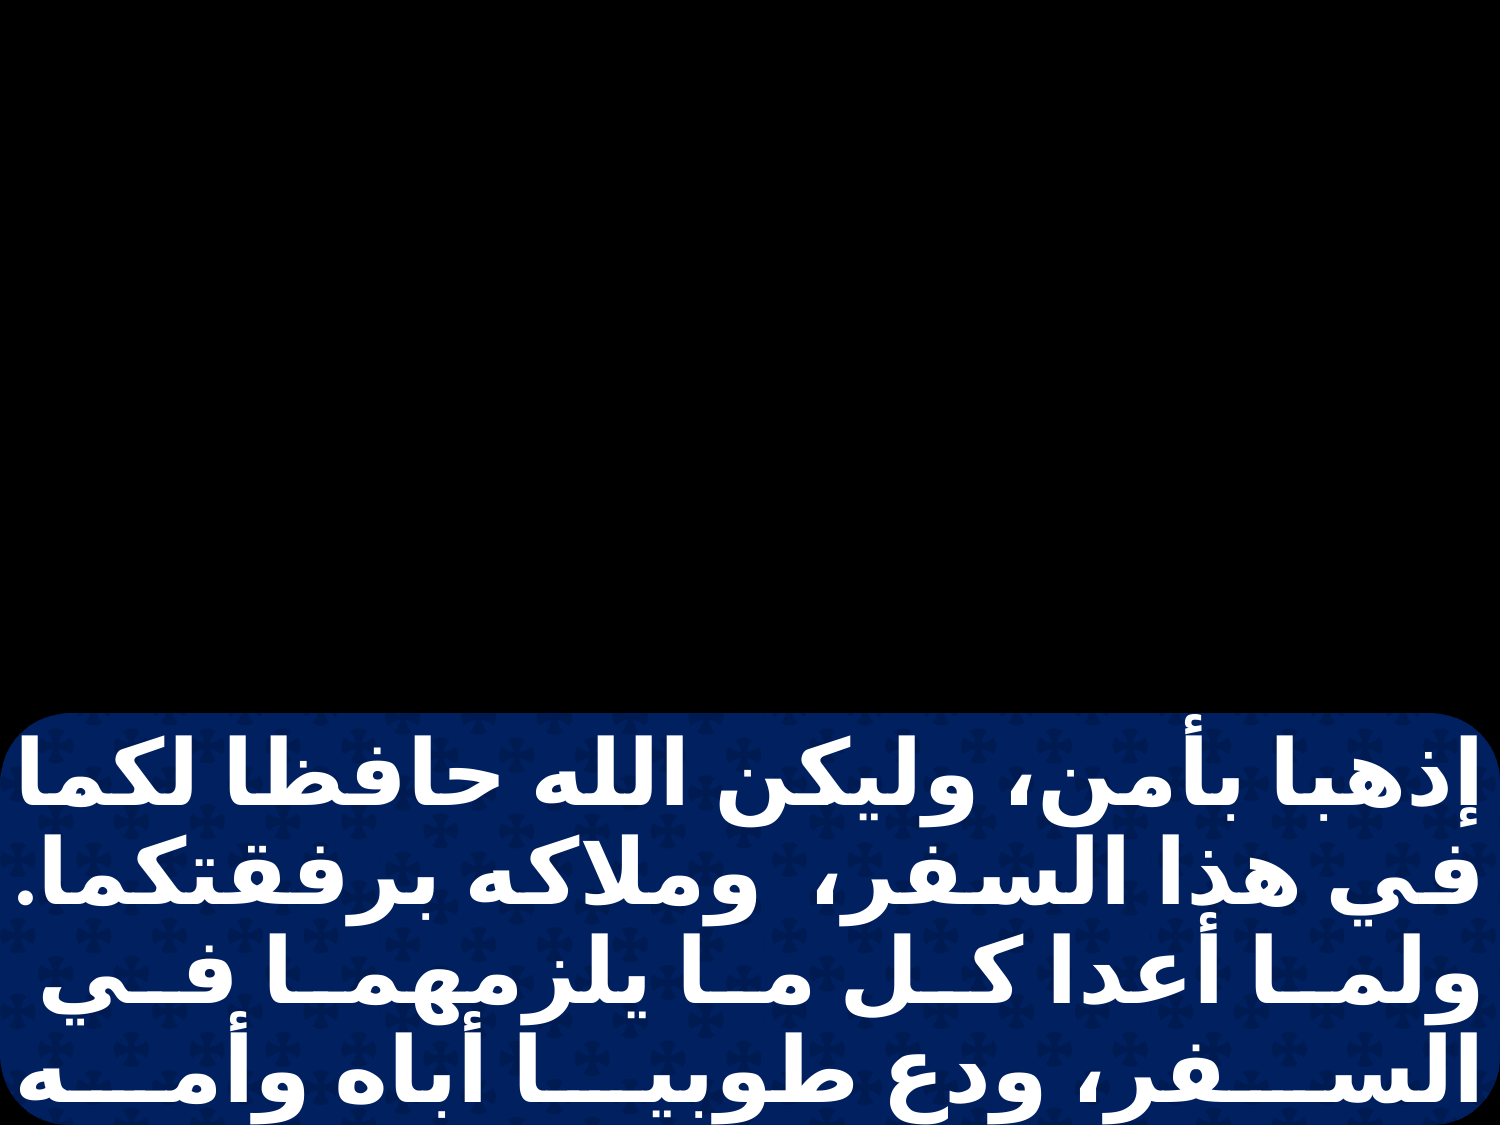

إذهبا بأمن، وليكن الله حافظا لكما في هذا السفر،  وملاكه برفقتكما. ولما أعدا كل ما يلزمهما في  السفر، ودع طوبيا أباه وأمه ومضيا كلاهما معا.  فلما ذهبا، طفقت أم طوبيا تبكي وتقول لأبيه: قد